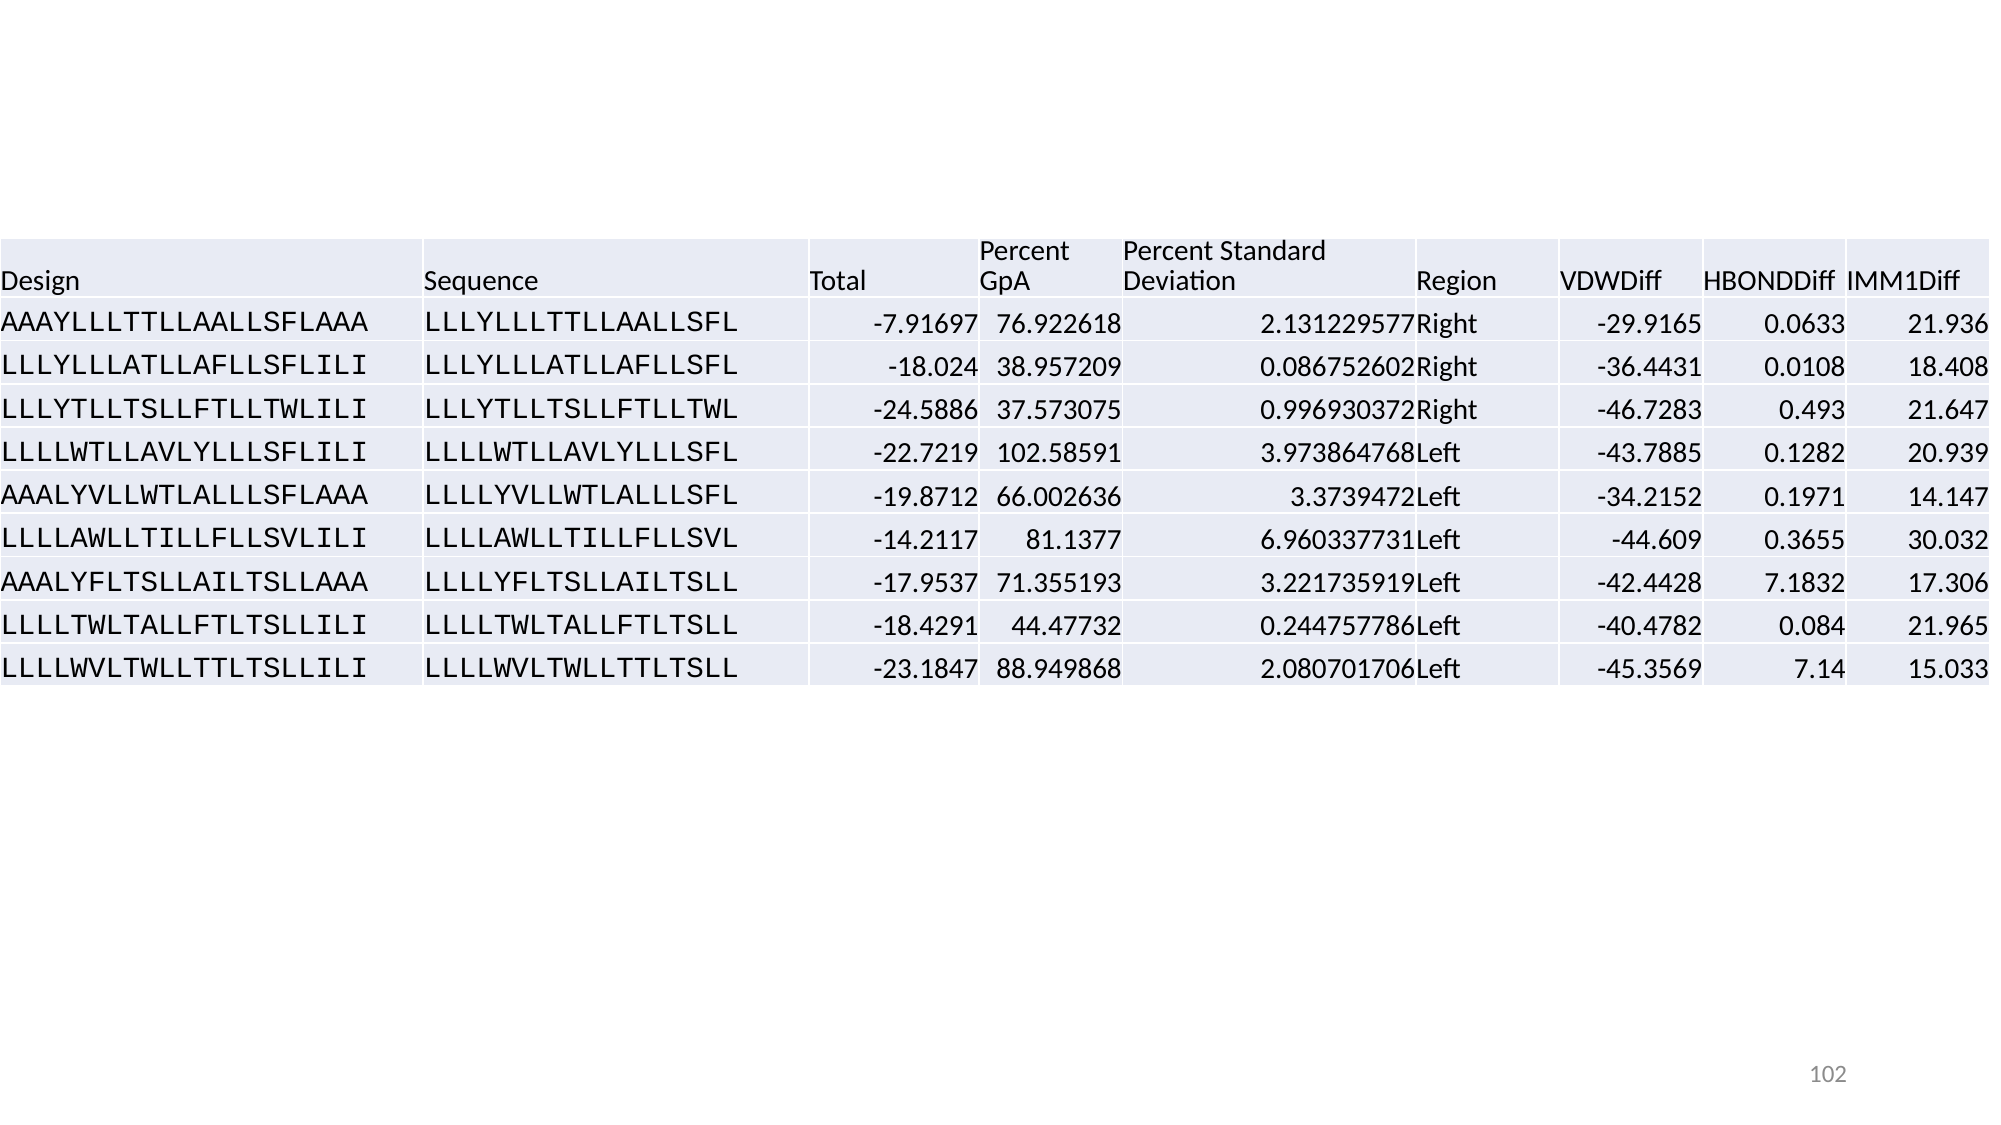

| Design | Sequence | Total | Percent GpA | Percent Standard Deviation | Region | VDWDiff | HBONDDiff | IMM1Diff |
| --- | --- | --- | --- | --- | --- | --- | --- | --- |
| AAAYLLLTTLLAALLSFLAAA | LLLYLLLTTLLAALLSFL | -7.91697 | 76.922618 | 2.131229577 | Right | -29.9165 | 0.0633 | 21.936 |
| LLLYLLLATLLAFLLSFLILI | LLLYLLLATLLAFLLSFL | -18.024 | 38.957209 | 0.086752602 | Right | -36.4431 | 0.0108 | 18.408 |
| LLLYTLLTSLLFTLLTWLILI | LLLYTLLTSLLFTLLTWL | -24.5886 | 37.573075 | 0.996930372 | Right | -46.7283 | 0.493 | 21.647 |
| LLLLWTLLAVLYLLLSFLILI | LLLLWTLLAVLYLLLSFL | -22.7219 | 102.58591 | 3.973864768 | Left | -43.7885 | 0.1282 | 20.939 |
| AAALYVLLWTLALLLSFLAAA | LLLLYVLLWTLALLLSFL | -19.8712 | 66.002636 | 3.3739472 | Left | -34.2152 | 0.1971 | 14.147 |
| LLLLAWLLTILLFLLSVLILI | LLLLAWLLTILLFLLSVL | -14.2117 | 81.1377 | 6.960337731 | Left | -44.609 | 0.3655 | 30.032 |
| AAALYFLTSLLAILTSLLAAA | LLLLYFLTSLLAILTSLL | -17.9537 | 71.355193 | 3.221735919 | Left | -42.4428 | 7.1832 | 17.306 |
| LLLLTWLTALLFTLTSLLILI | LLLLTWLTALLFTLTSLL | -18.4291 | 44.47732 | 0.244757786 | Left | -40.4782 | 0.084 | 21.965 |
| LLLLWVLTWLLTTLTSLLILI | LLLLWVLTWLLTTLTSLL | -23.1847 | 88.949868 | 2.080701706 | Left | -45.3569 | 7.14 | 15.033 |
102